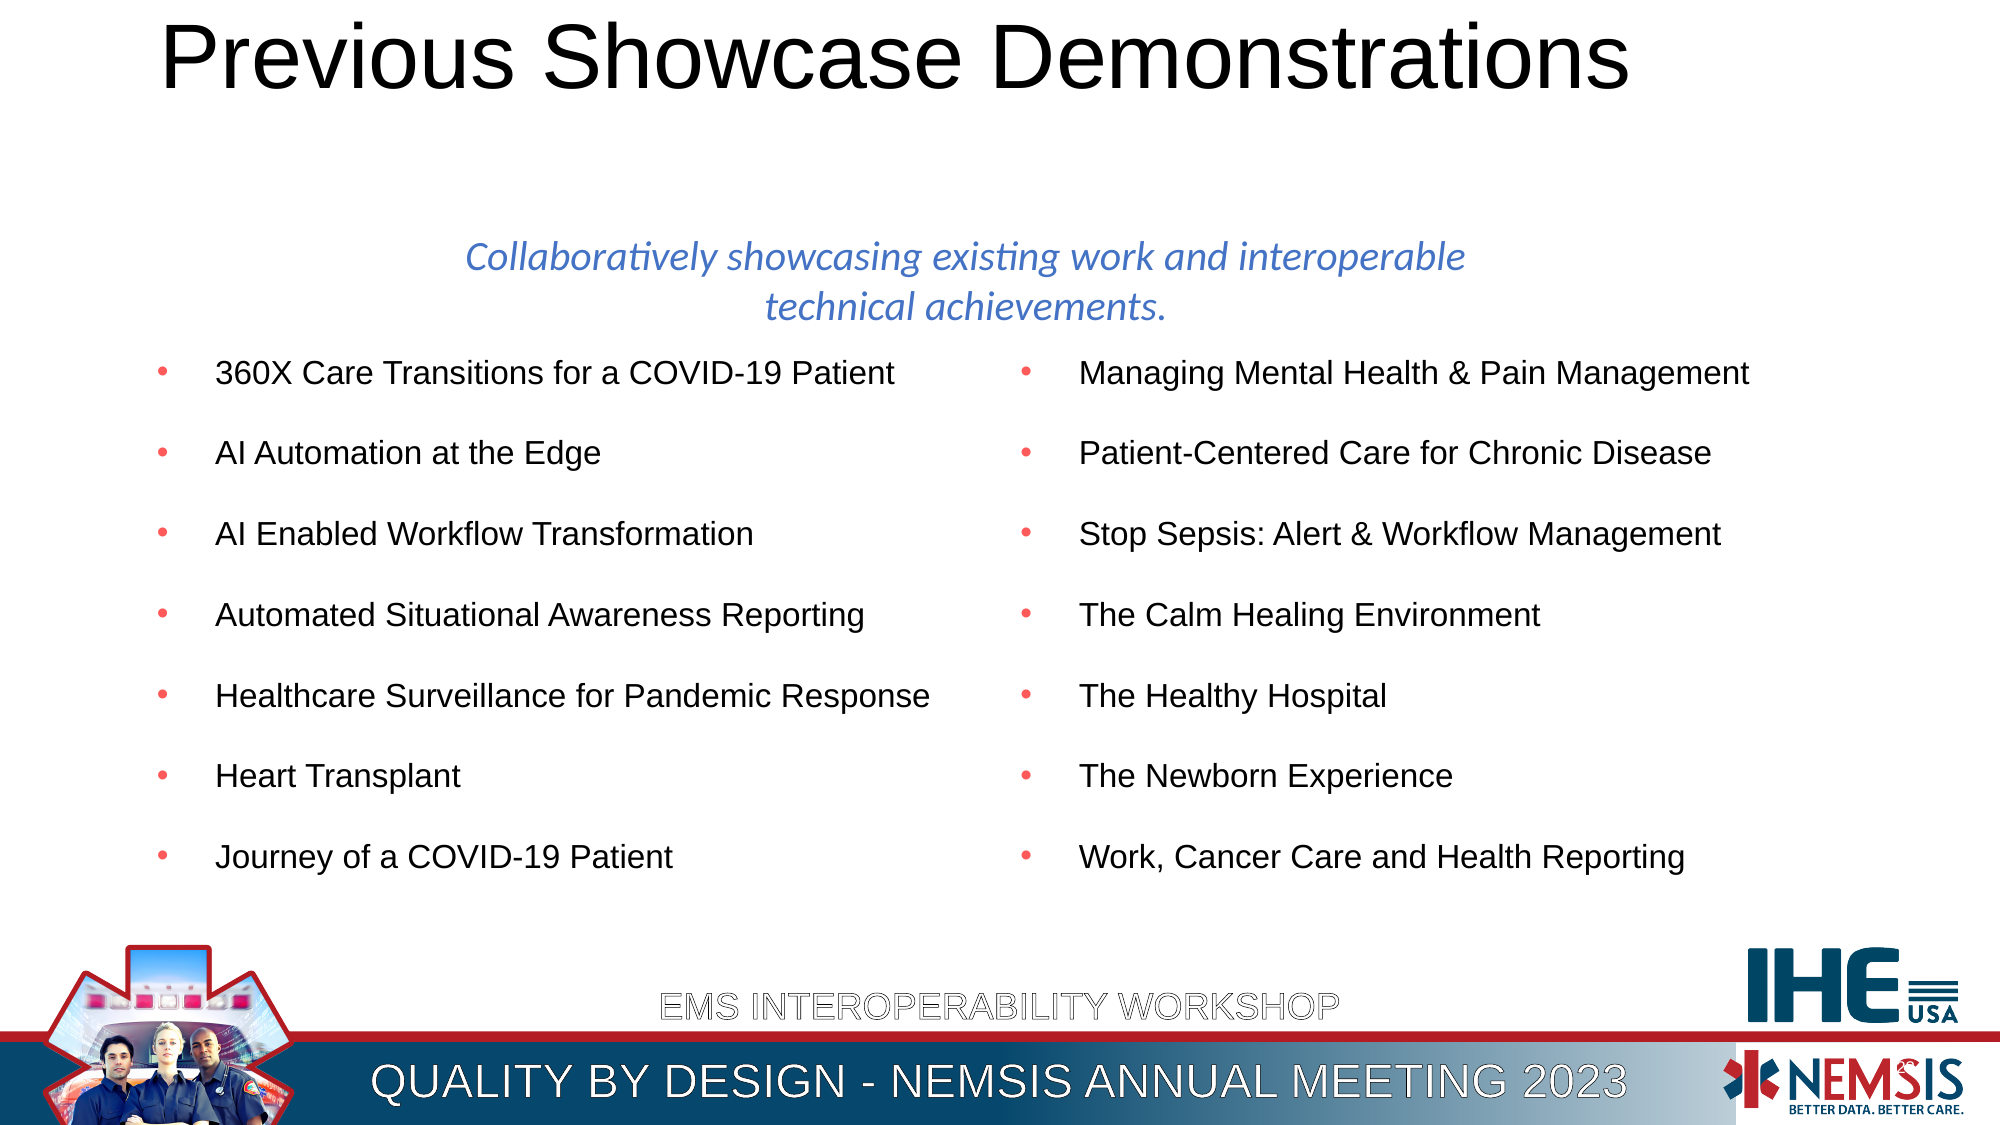

# Previous Showcase Demonstrations
Collaboratively showcasing existing work and interoperable technical achievements.
360X Care Transitions for a COVID-19 Patient
AI Automation at the Edge
AI Enabled Workflow Transformation
Automated Situational Awareness Reporting
Healthcare Surveillance for Pandemic Response
Heart Transplant
Journey of a COVID-19 Patient
Managing Mental Health & Pain Management
Patient-Centered Care for Chronic Disease
Stop Sepsis: Alert & Workflow Management
The Calm Healing Environment
The Healthy Hospital
The Newborn Experience
Work, Cancer Care and Health Reporting

23